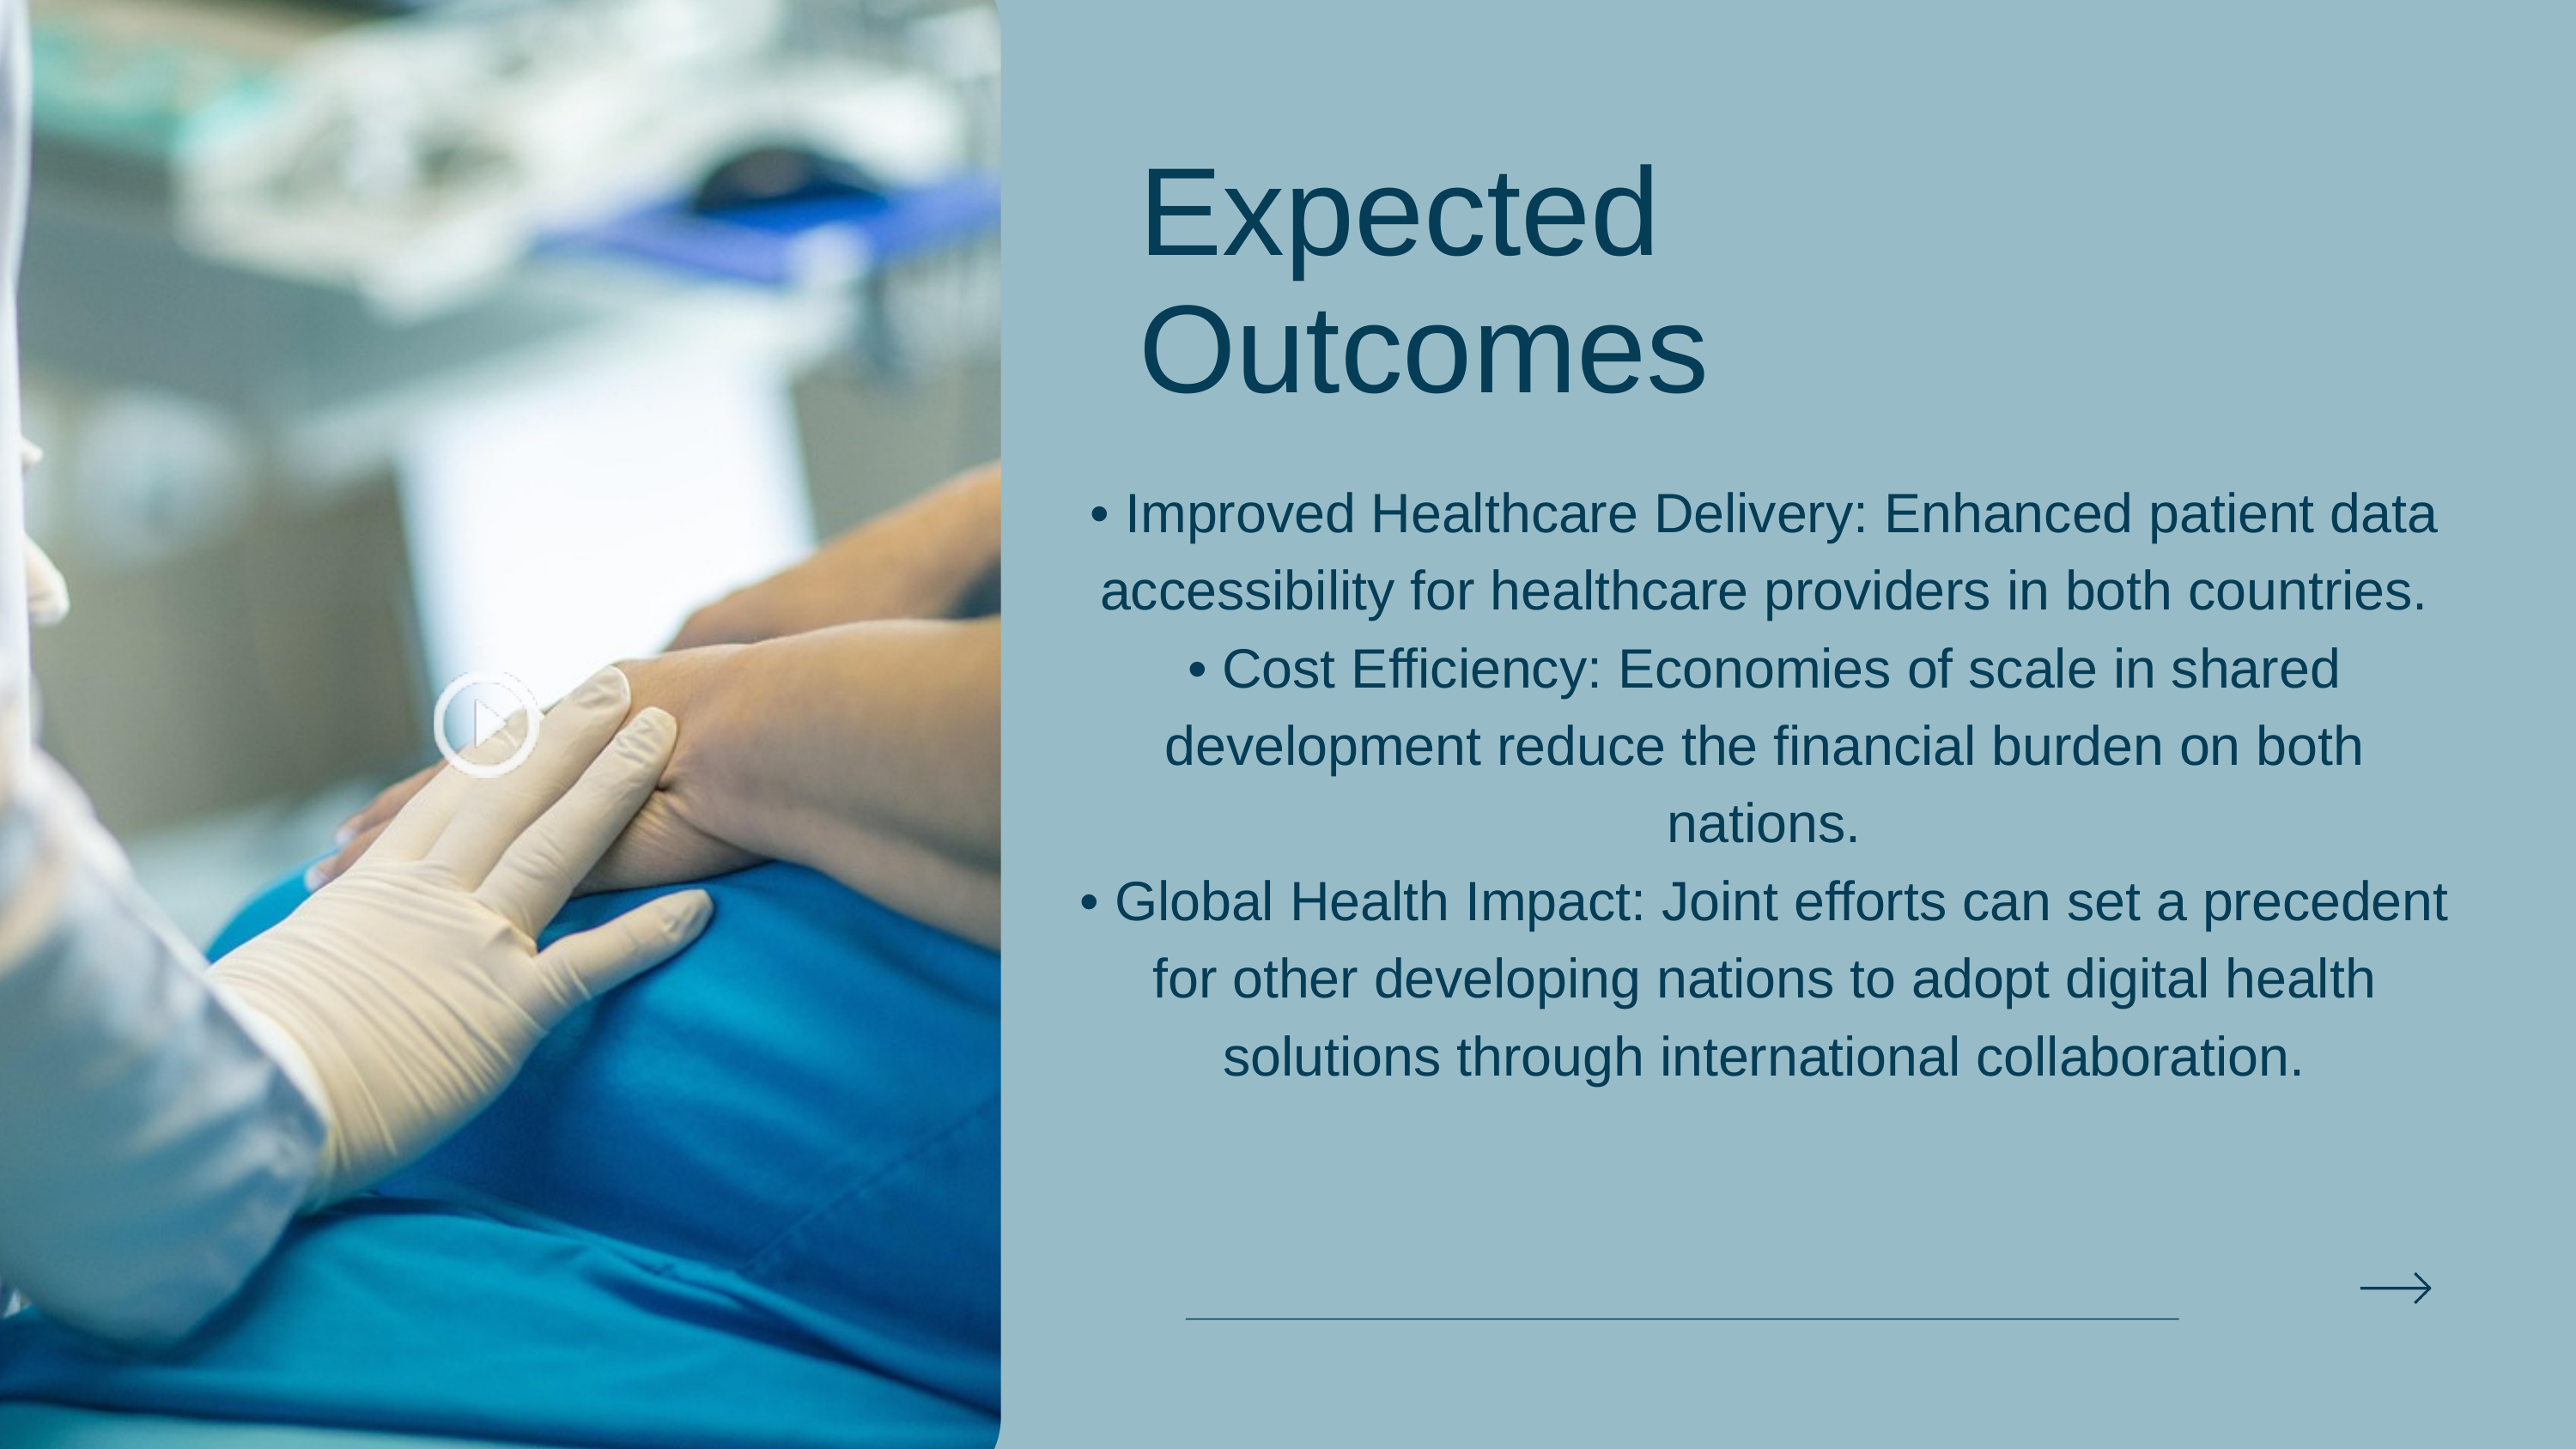

Expected Outcomes
• Improved Healthcare Delivery: Enhanced patient data accessibility for healthcare providers in both countries.
• Cost Efficiency: Economies of scale in shared development reduce the financial burden on both nations.
• Global Health Impact: Joint efforts can set a precedent for other developing nations to adopt digital health solutions through international collaboration.